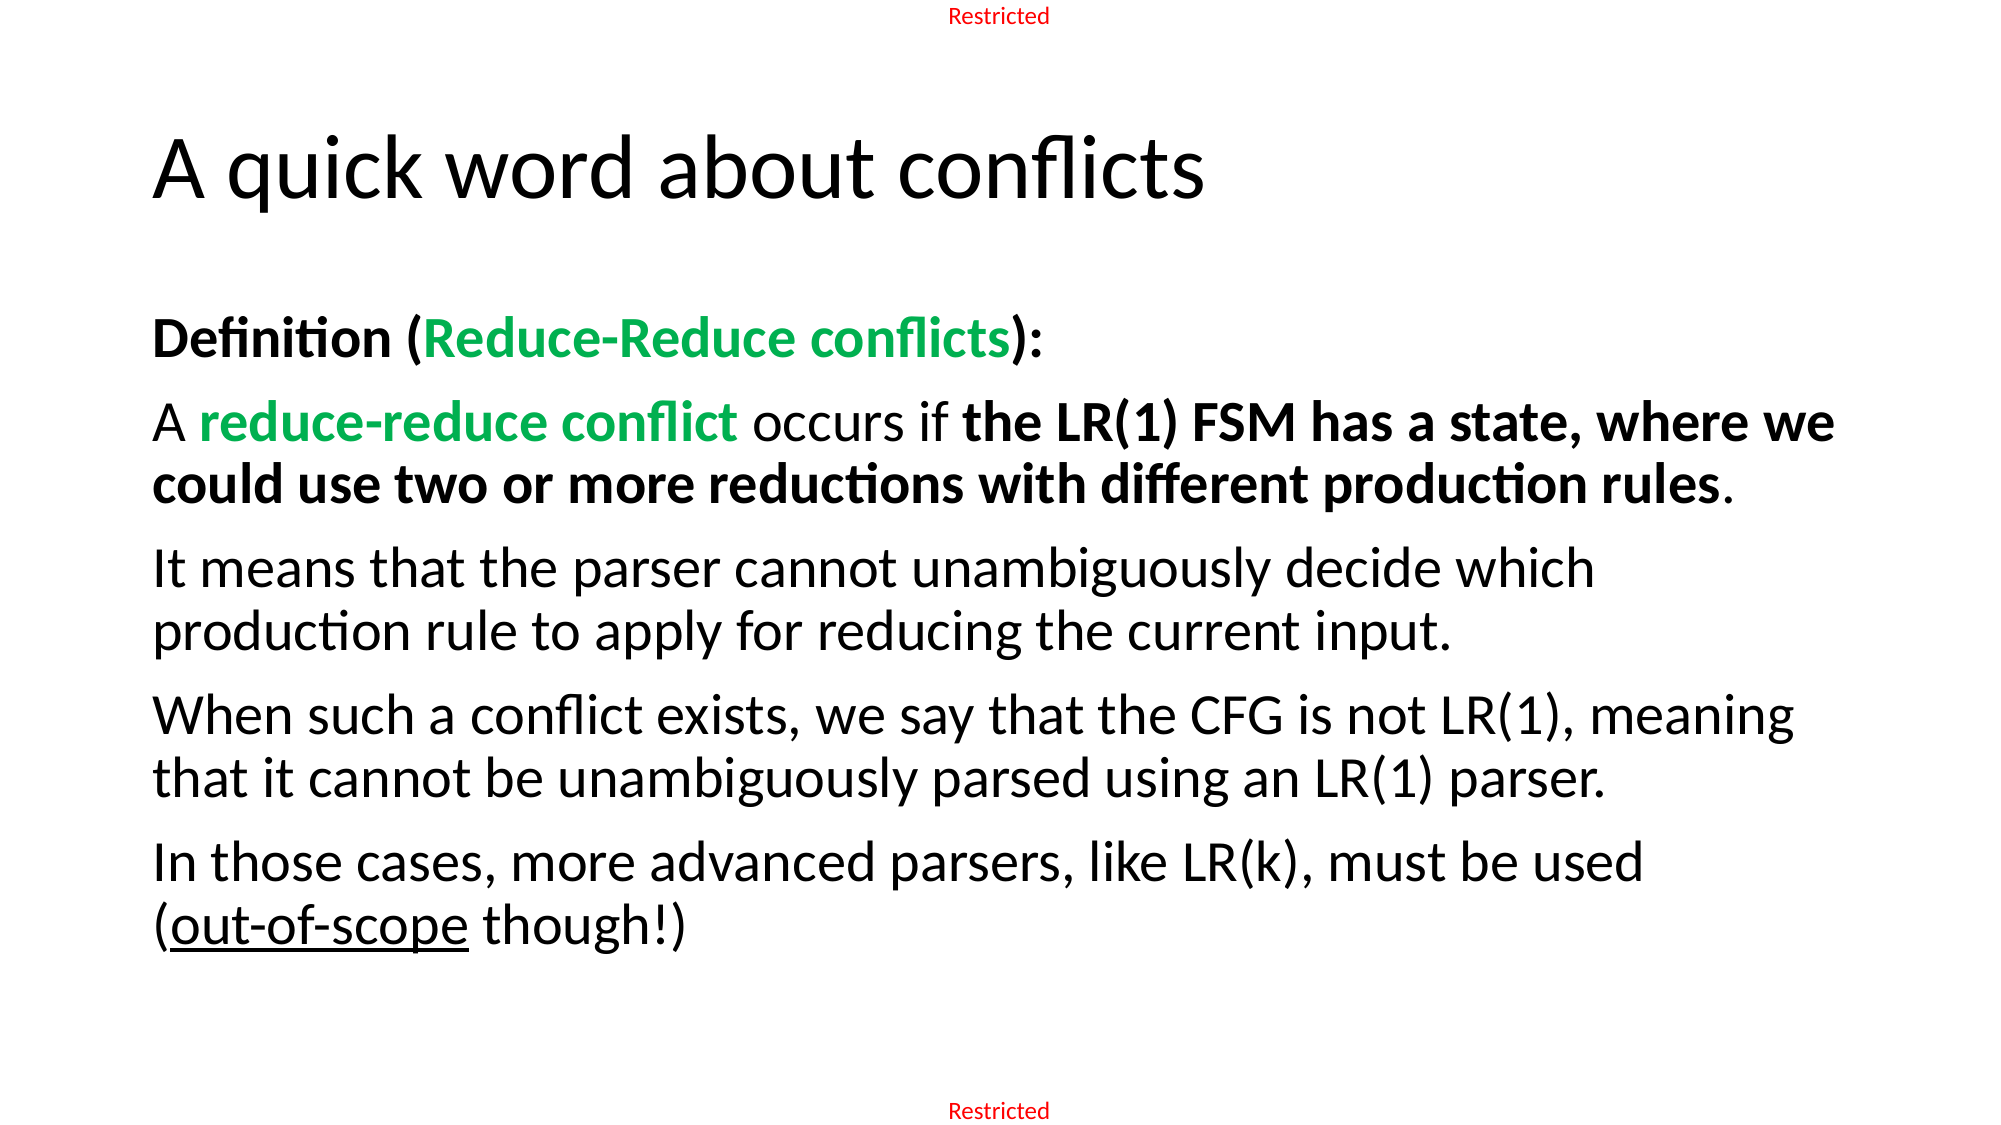

# A quick word about conflicts
Definition (Reduce-Reduce conflicts):
A reduce-reduce conflict occurs if the LR(1) FSM has a state, where we could use two or more reductions with different production rules.
It means that the parser cannot unambiguously decide which production rule to apply for reducing the current input.
When such a conflict exists, we say that the CFG is not LR(1), meaning that it cannot be unambiguously parsed using an LR(1) parser.
In those cases, more advanced parsers, like LR(k), must be used
(out-of-scope though!)